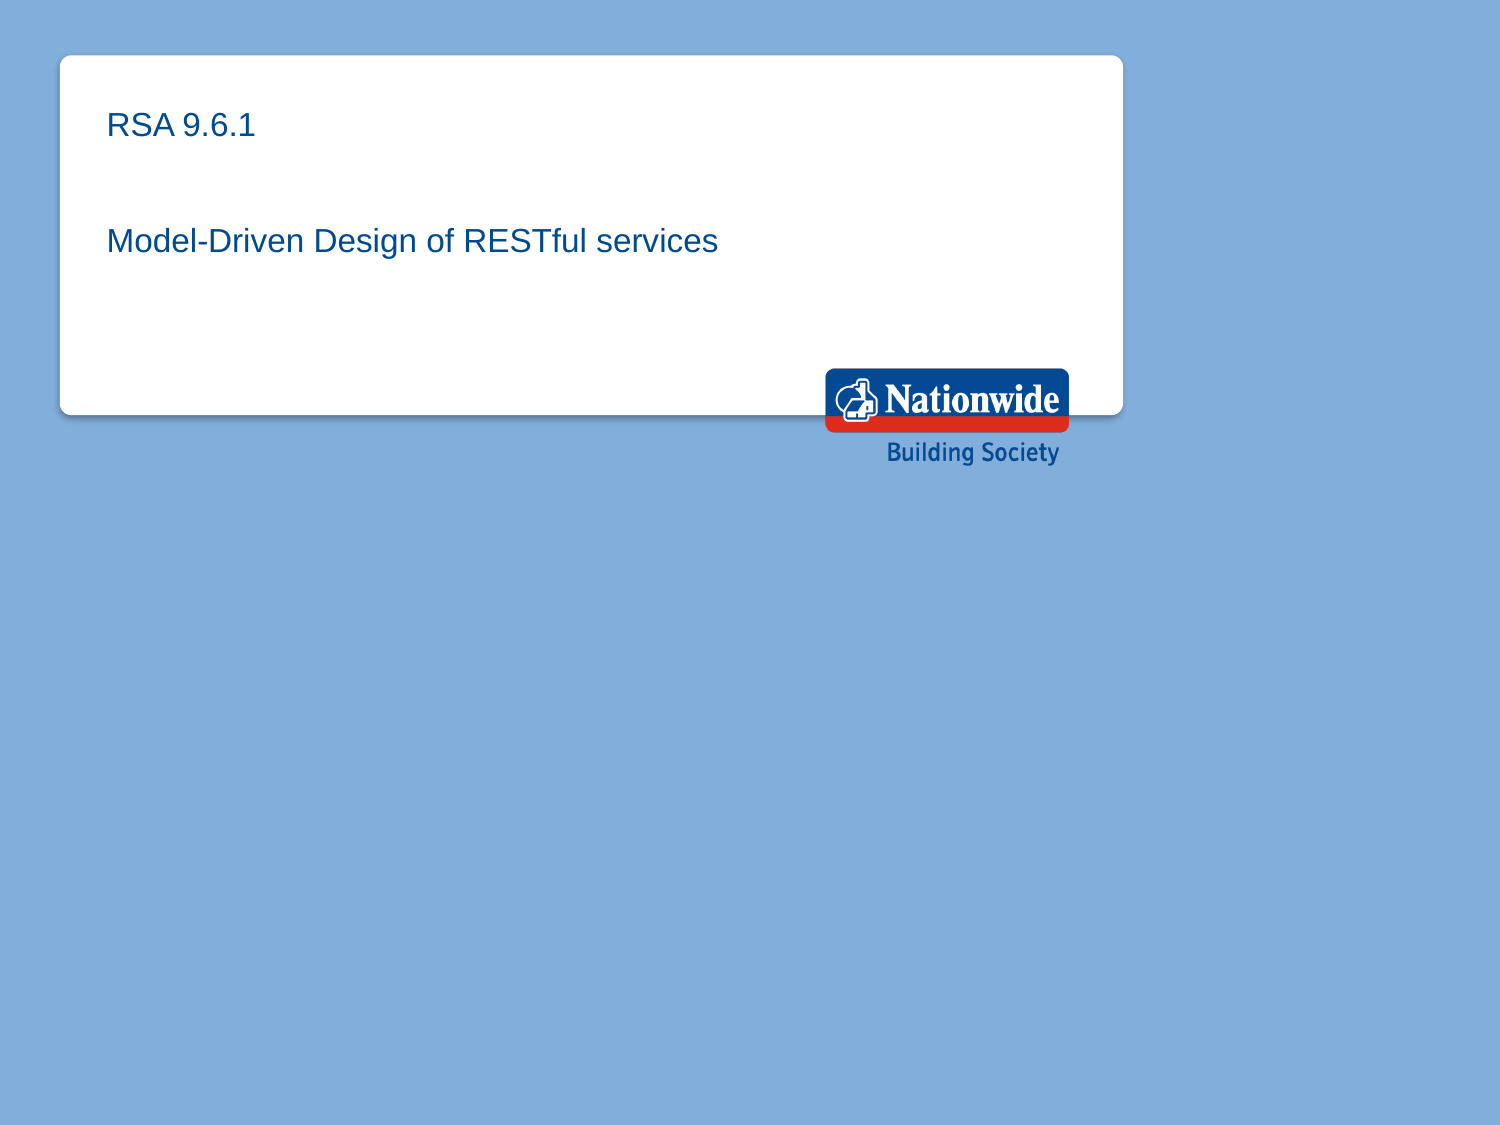

RSA 9.6.1
Model-Driven Design of RESTful services